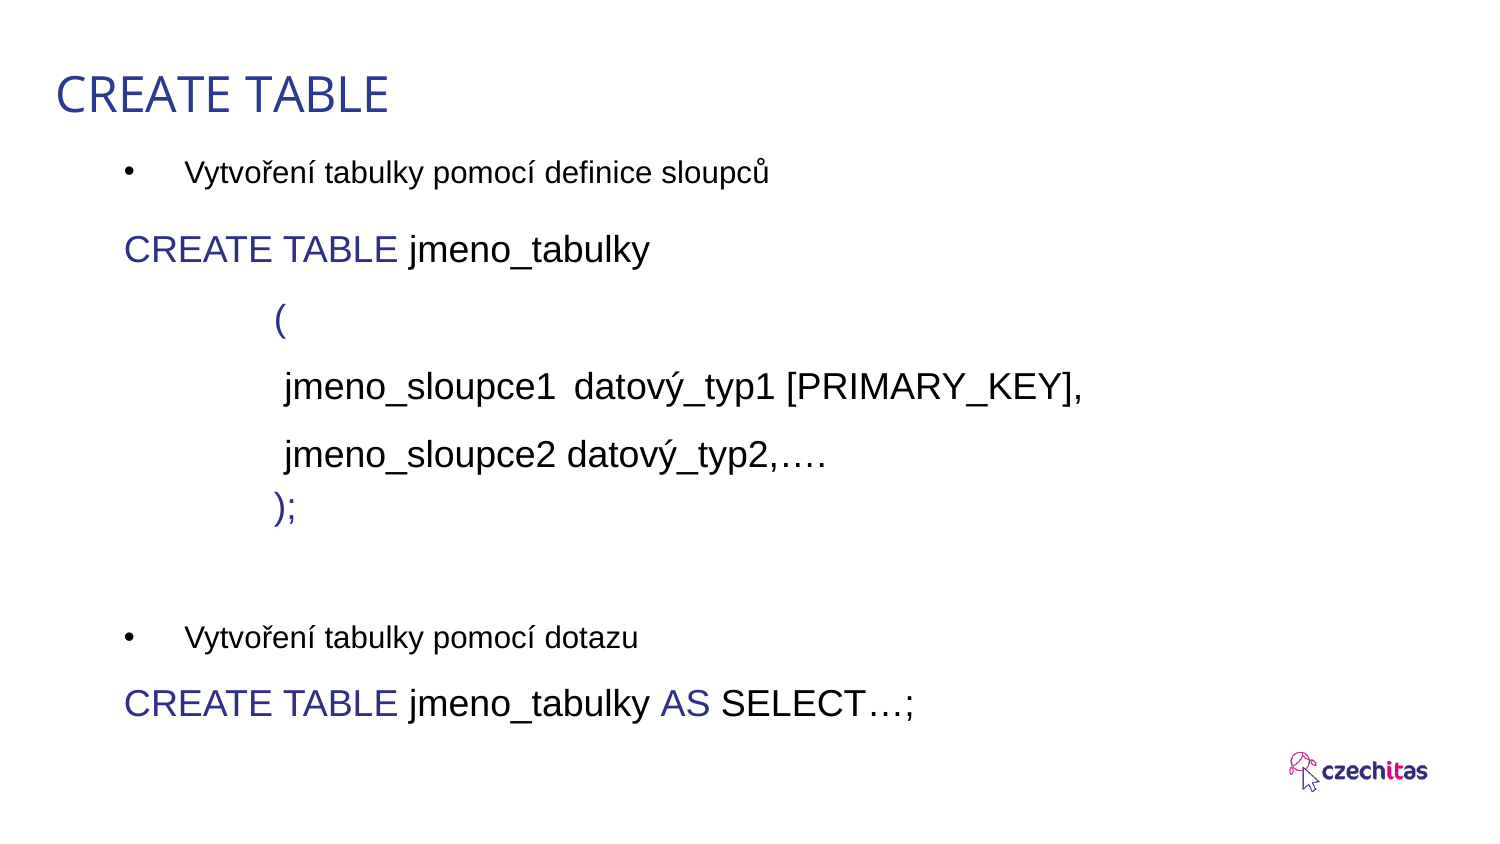

# CREATE TABLE
Vytvoření tabulky pomocí definice sloupců
CREATE TABLE jmeno_tabulky
	(
	 jmeno_sloupce1	datový_typ1 [PRIMARY_KEY],
	 jmeno_sloupce2 datový_typ2,….
	);

Vytvoření tabulky pomocí dotazu
CREATE TABLE jmeno_tabulky AS SELECT…;